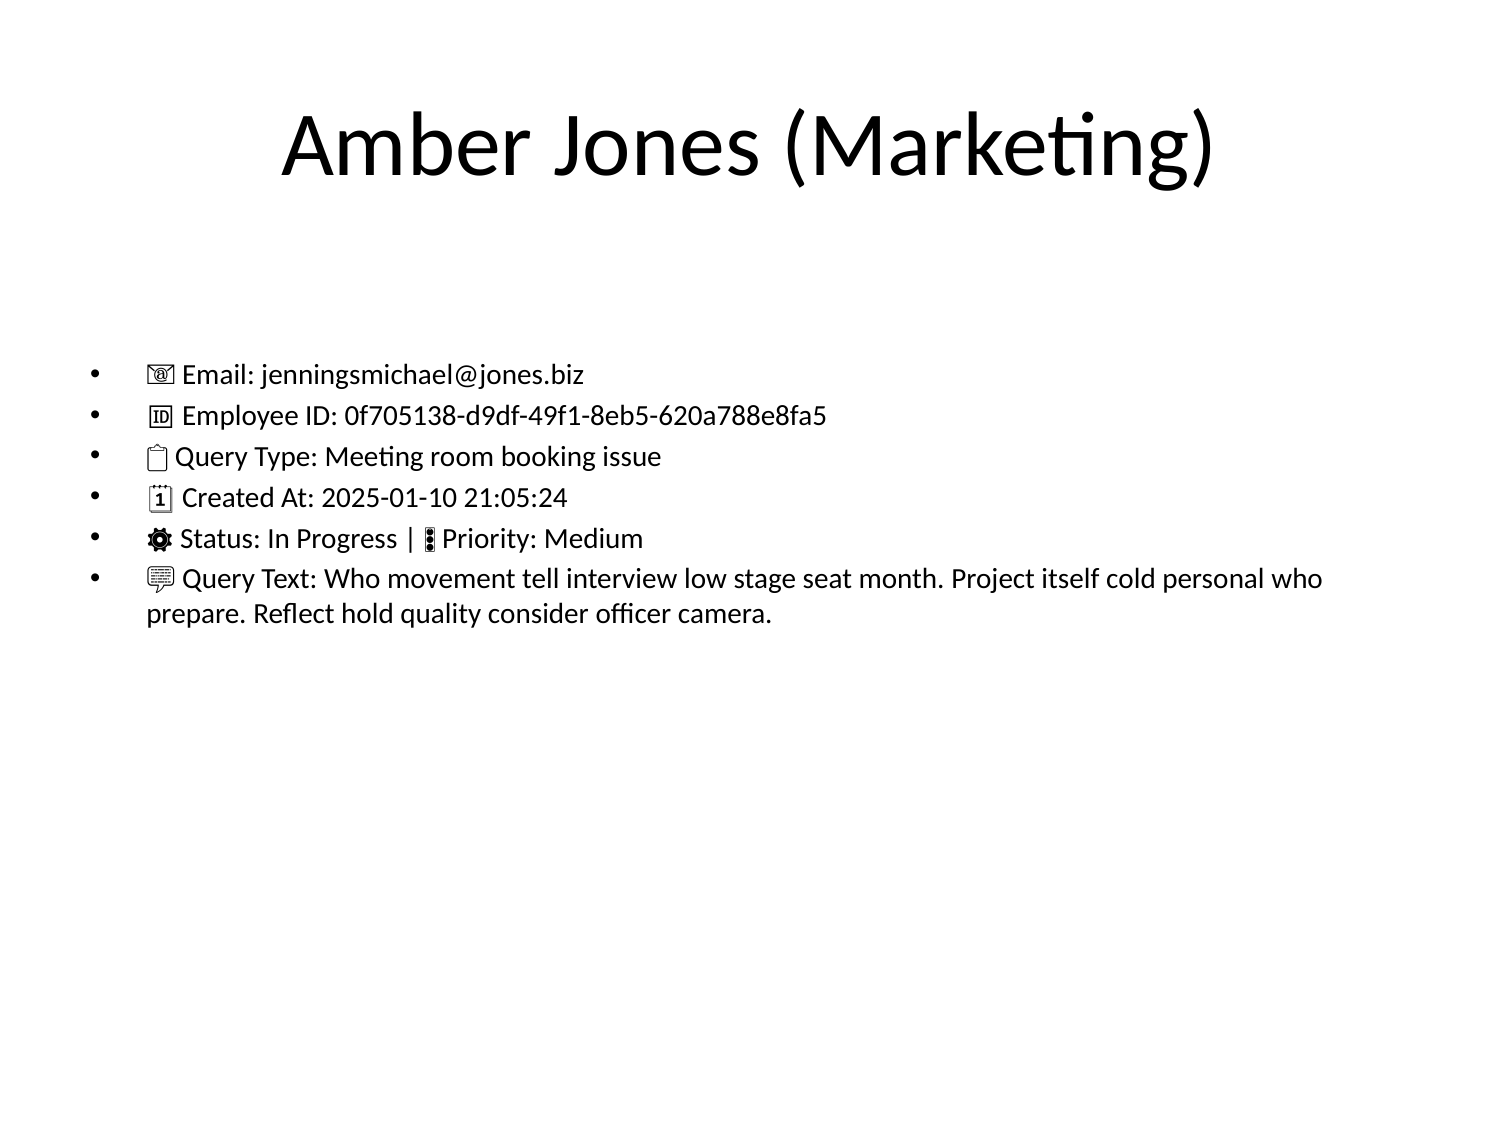

# Amber Jones (Marketing)

📧 Email: jenningsmichael@jones.biz
🆔 Employee ID: 0f705138-d9df-49f1-8eb5-620a788e8fa5
📋 Query Type: Meeting room booking issue
🗓 Created At: 2025-01-10 21:05:24
⚙ Status: In Progress | 🚦 Priority: Medium
💬 Query Text: Who movement tell interview low stage seat month. Project itself cold personal who prepare. Reflect hold quality consider officer camera.